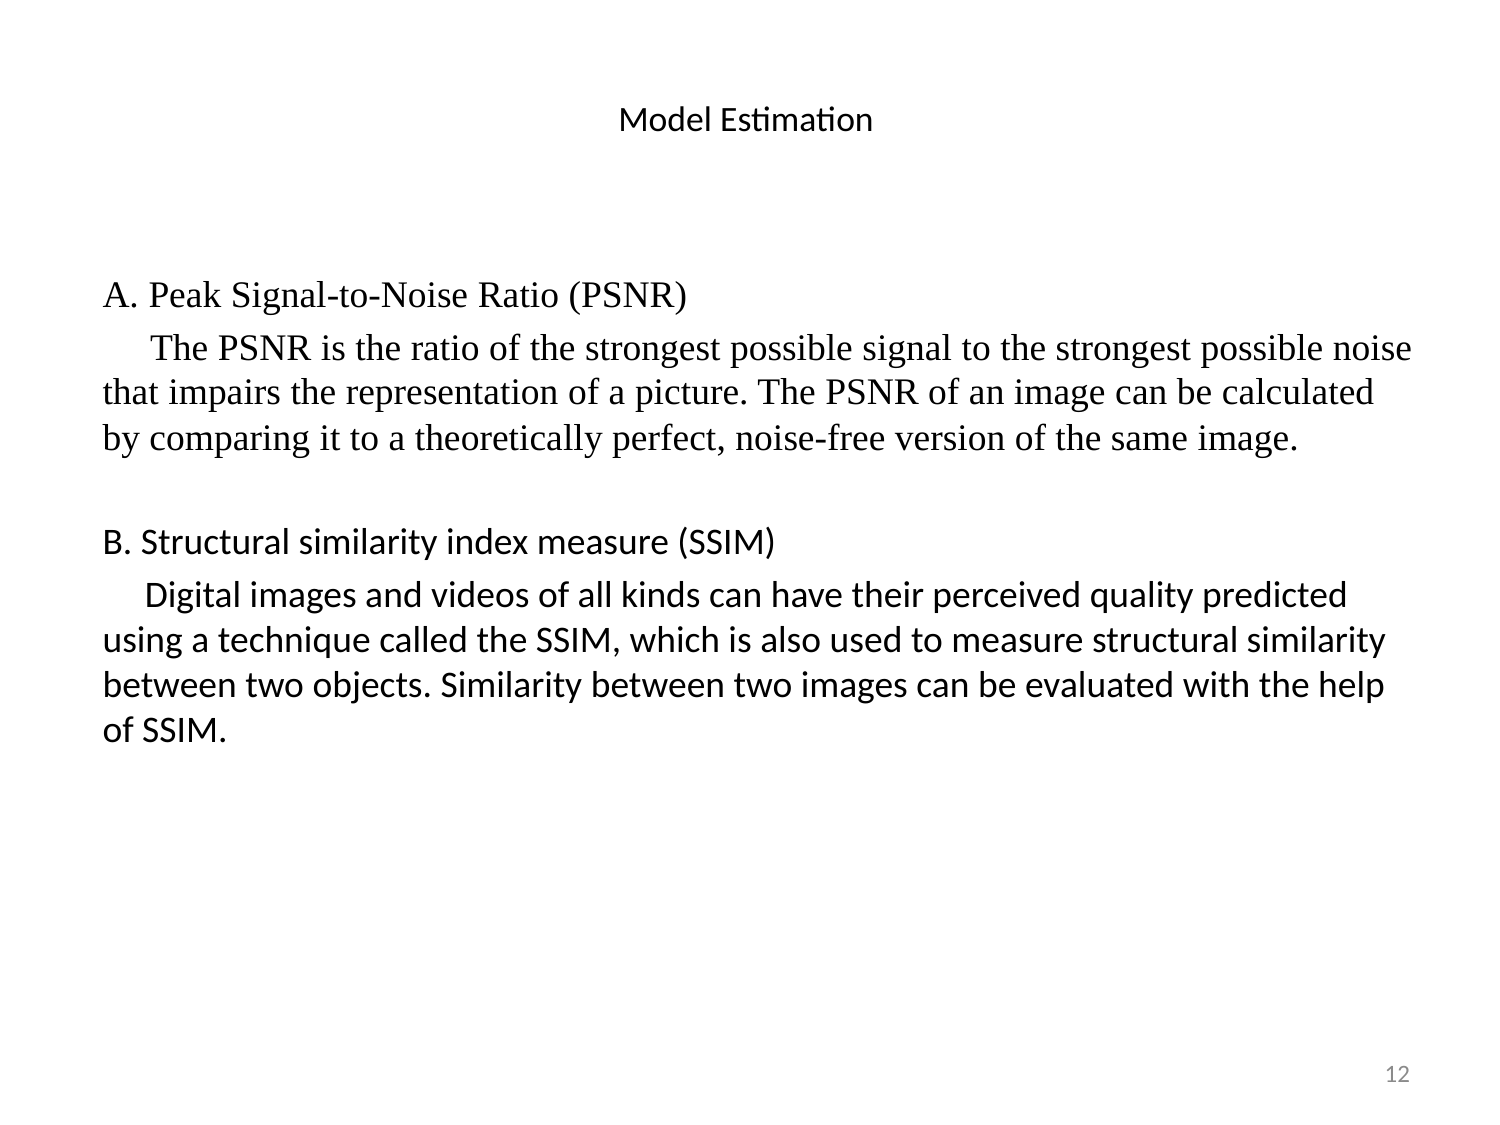

# Model Estimation
A. Peak Signal-to-Noise Ratio (PSNR)
     The PSNR is the ratio of the strongest possible signal to the strongest possible noise that impairs the representation of a picture. The PSNR of an image can be calculated by comparing it to a theoretically perfect, noise-free version of the same image.

B. Structural similarity index measure (SSIM)
     Digital images and videos of all kinds can have their perceived quality predicted using a technique called the SSIM, which is also used to measure structural similarity between two objects. Similarity between two images can be evaluated with the help of SSIM.

12